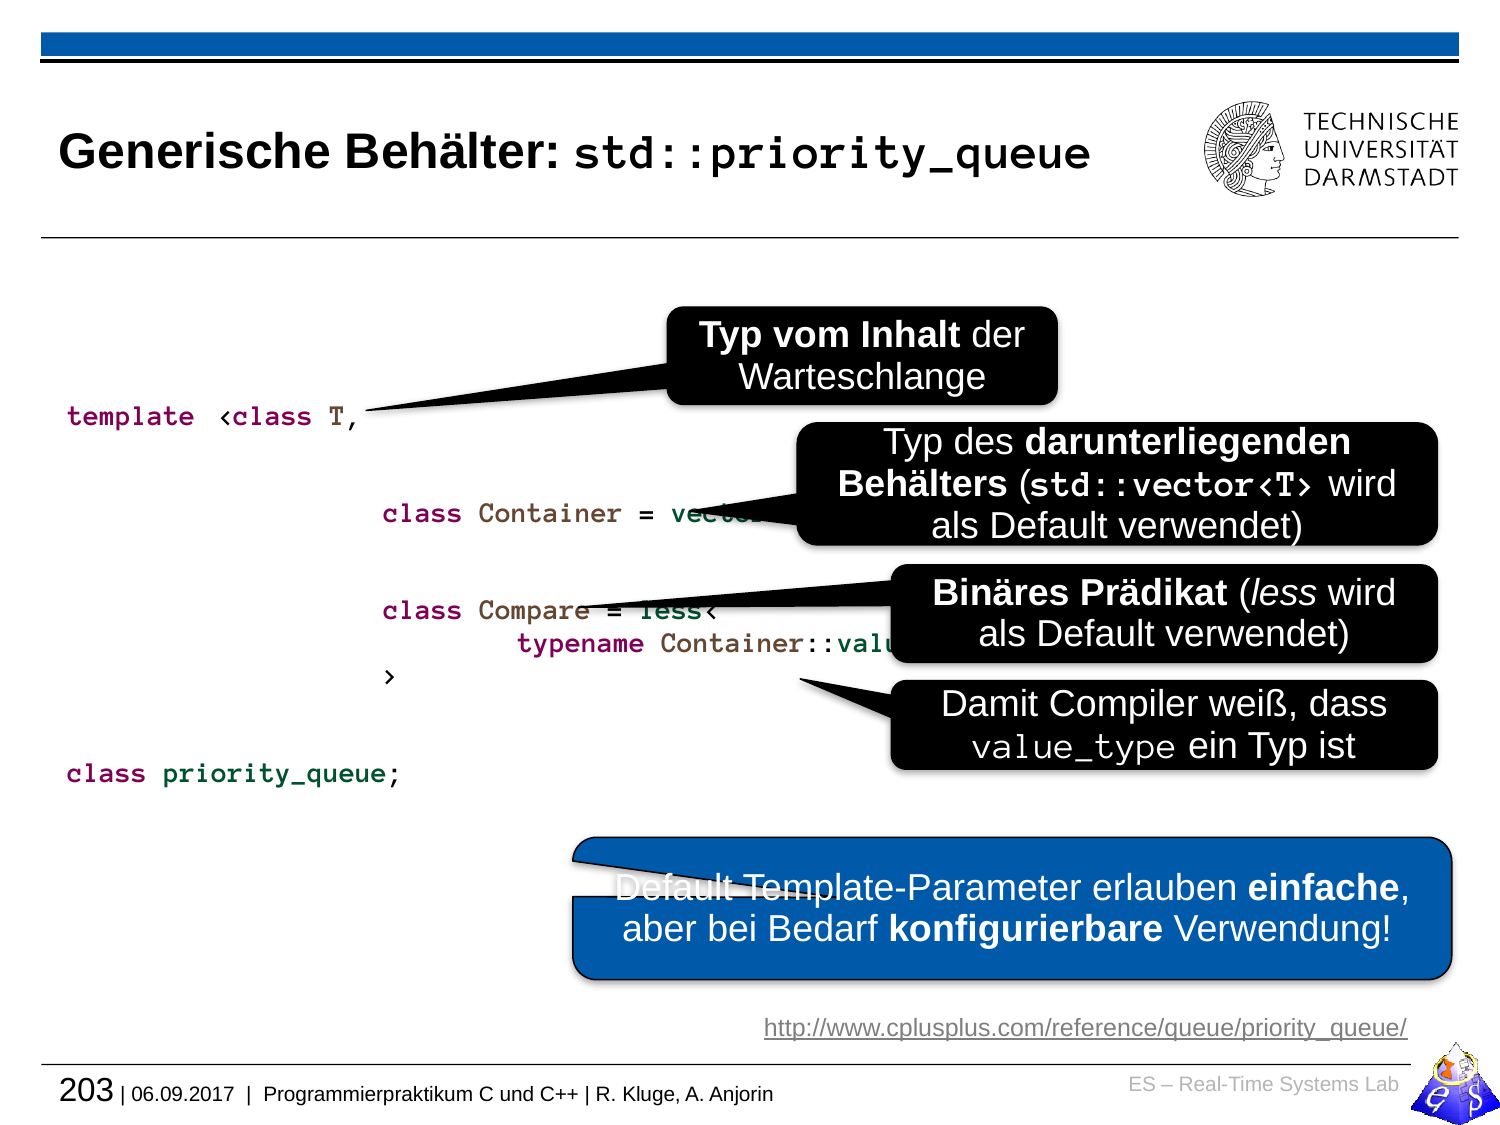

# Generische Behälter: std::priority_queue
Typ vom Inhalt der Warteschlange
template	<class T,
	    	 class Container = vector<T>,
  		 class Compare = less<
			typename Container::value_type>
		 >
class priority_queue;
Typ des darunterliegenden Behälters (std::vector<T> wird als Default verwendet)
Binäres Prädikat (less wird als Default verwendet)
Damit Compiler weiß, dass value_type ein Typ ist
Default Template-Parameter erlauben einfache, aber bei Bedarf konfigurierbare Verwendung!
http://www.cplusplus.com/reference/queue/priority_queue/